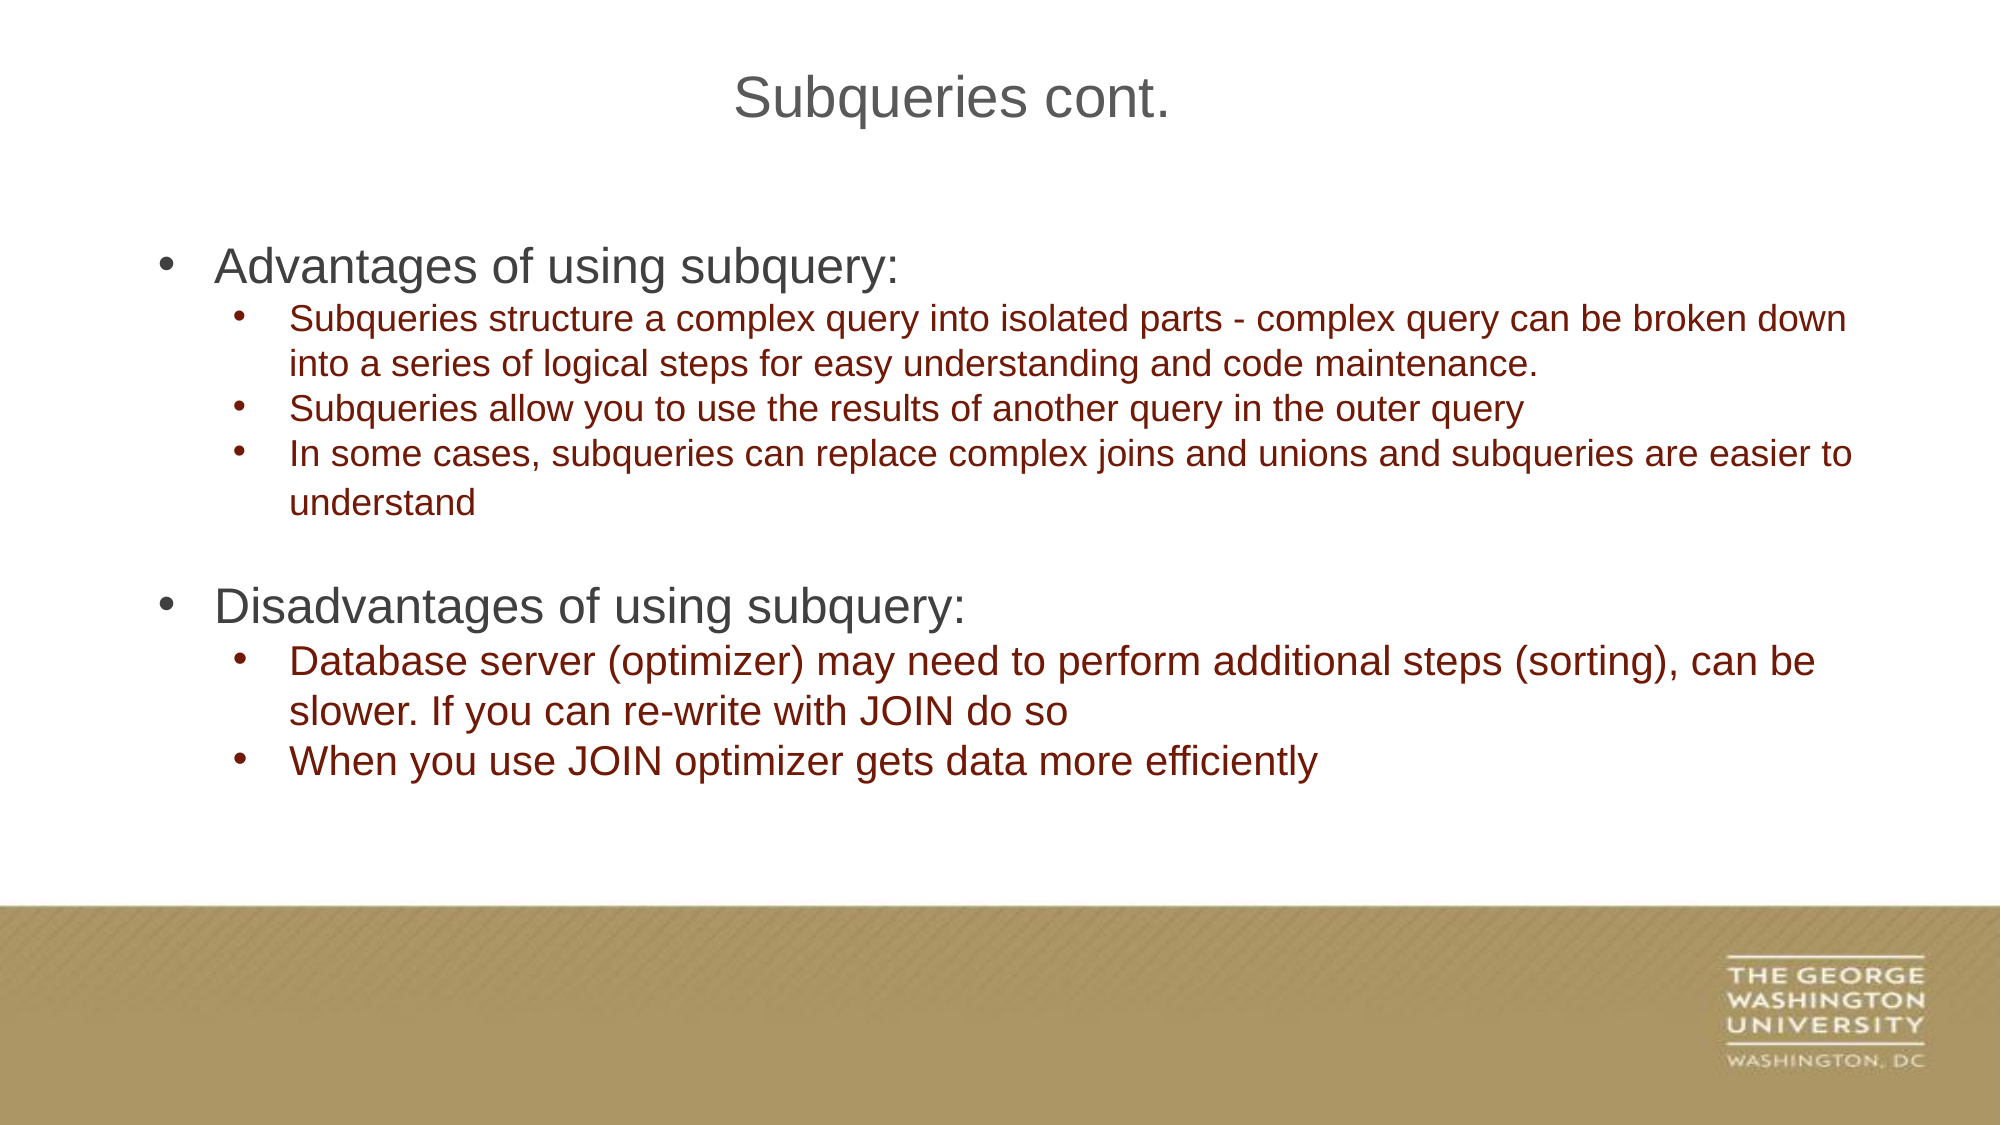

Subqueries cont.
Advantages of using subquery:
Subqueries structure a complex query into isolated parts - complex query can be broken down into a series of logical steps for easy understanding and code maintenance.
Subqueries allow you to use the results of another query in the outer query
In some cases, subqueries can replace complex joins and unions and subqueries are easier to understand

Disadvantages of using subquery:
Database server (optimizer) may need to perform additional steps (sorting), can be slower. If you can re-write with JOIN do so
When you use JOIN optimizer gets data more efficiently